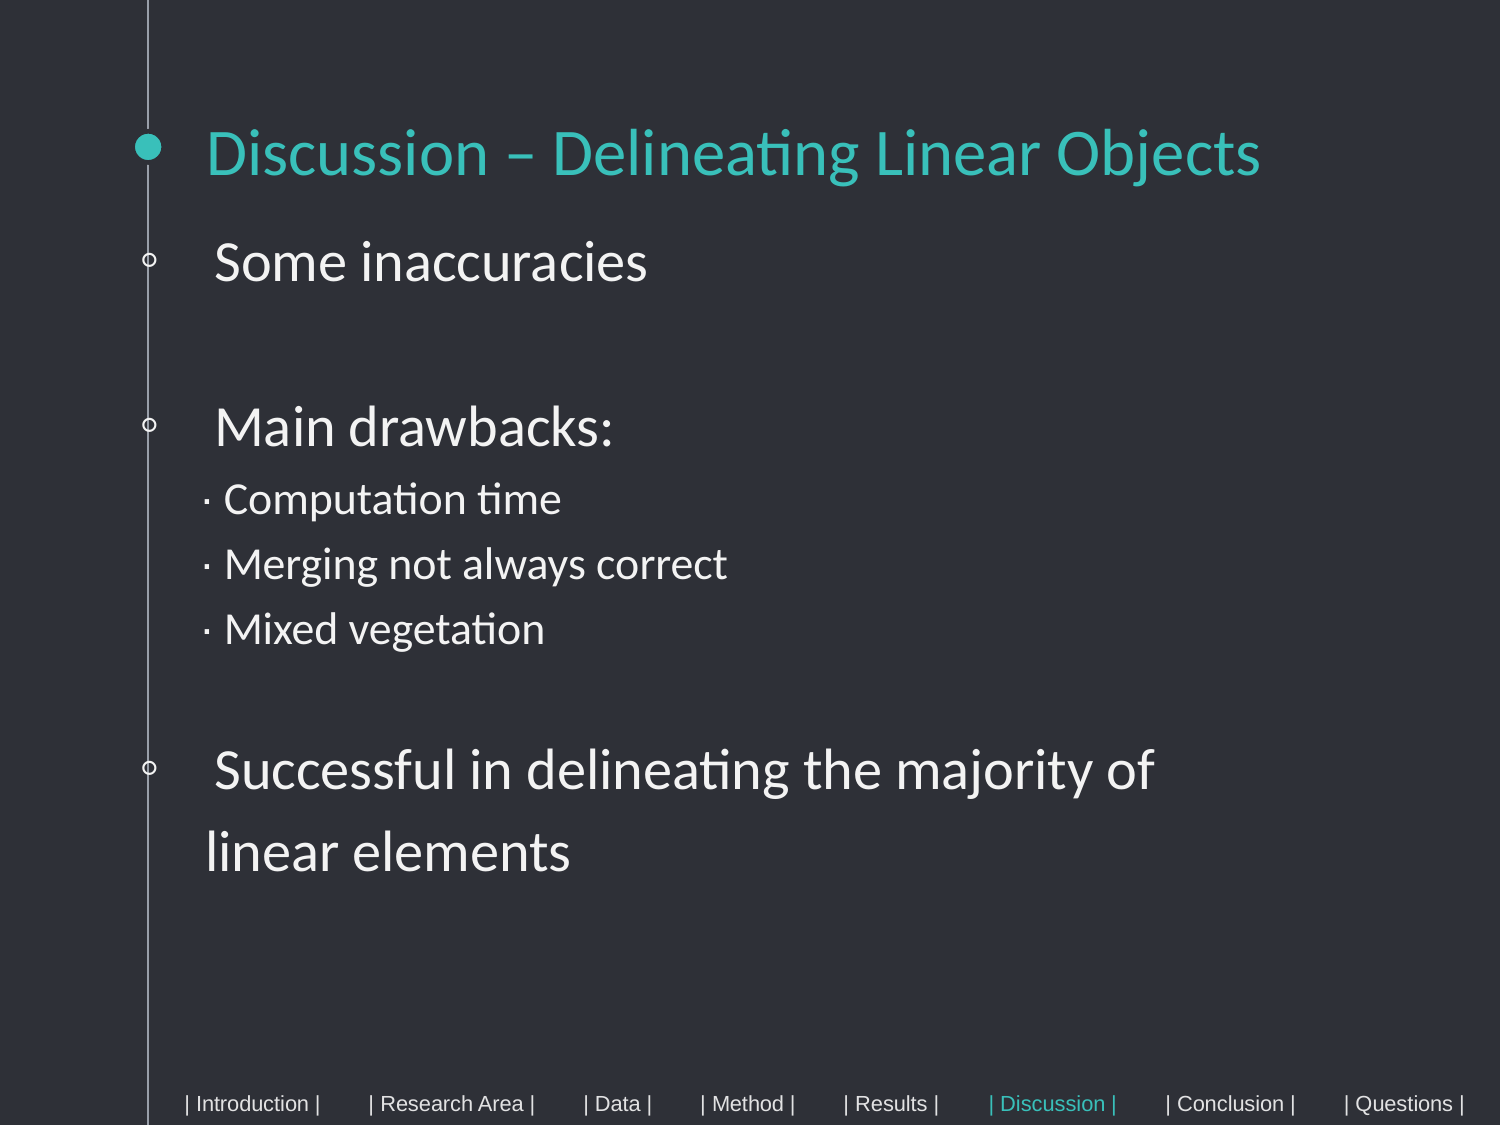

# Discussion – Delineating Linear Objects
   Some inaccuracies

   Main drawbacks:
      ∙ Computation time
      ∙ Merging not always correct
      ∙ Mixed vegetation

   Successful in delineating the majority of
     linear elements

| Introduction |        | Research Area |        | Data |        | Method |        | Results |        | Discussion |        | Conclusion |        | Questions |